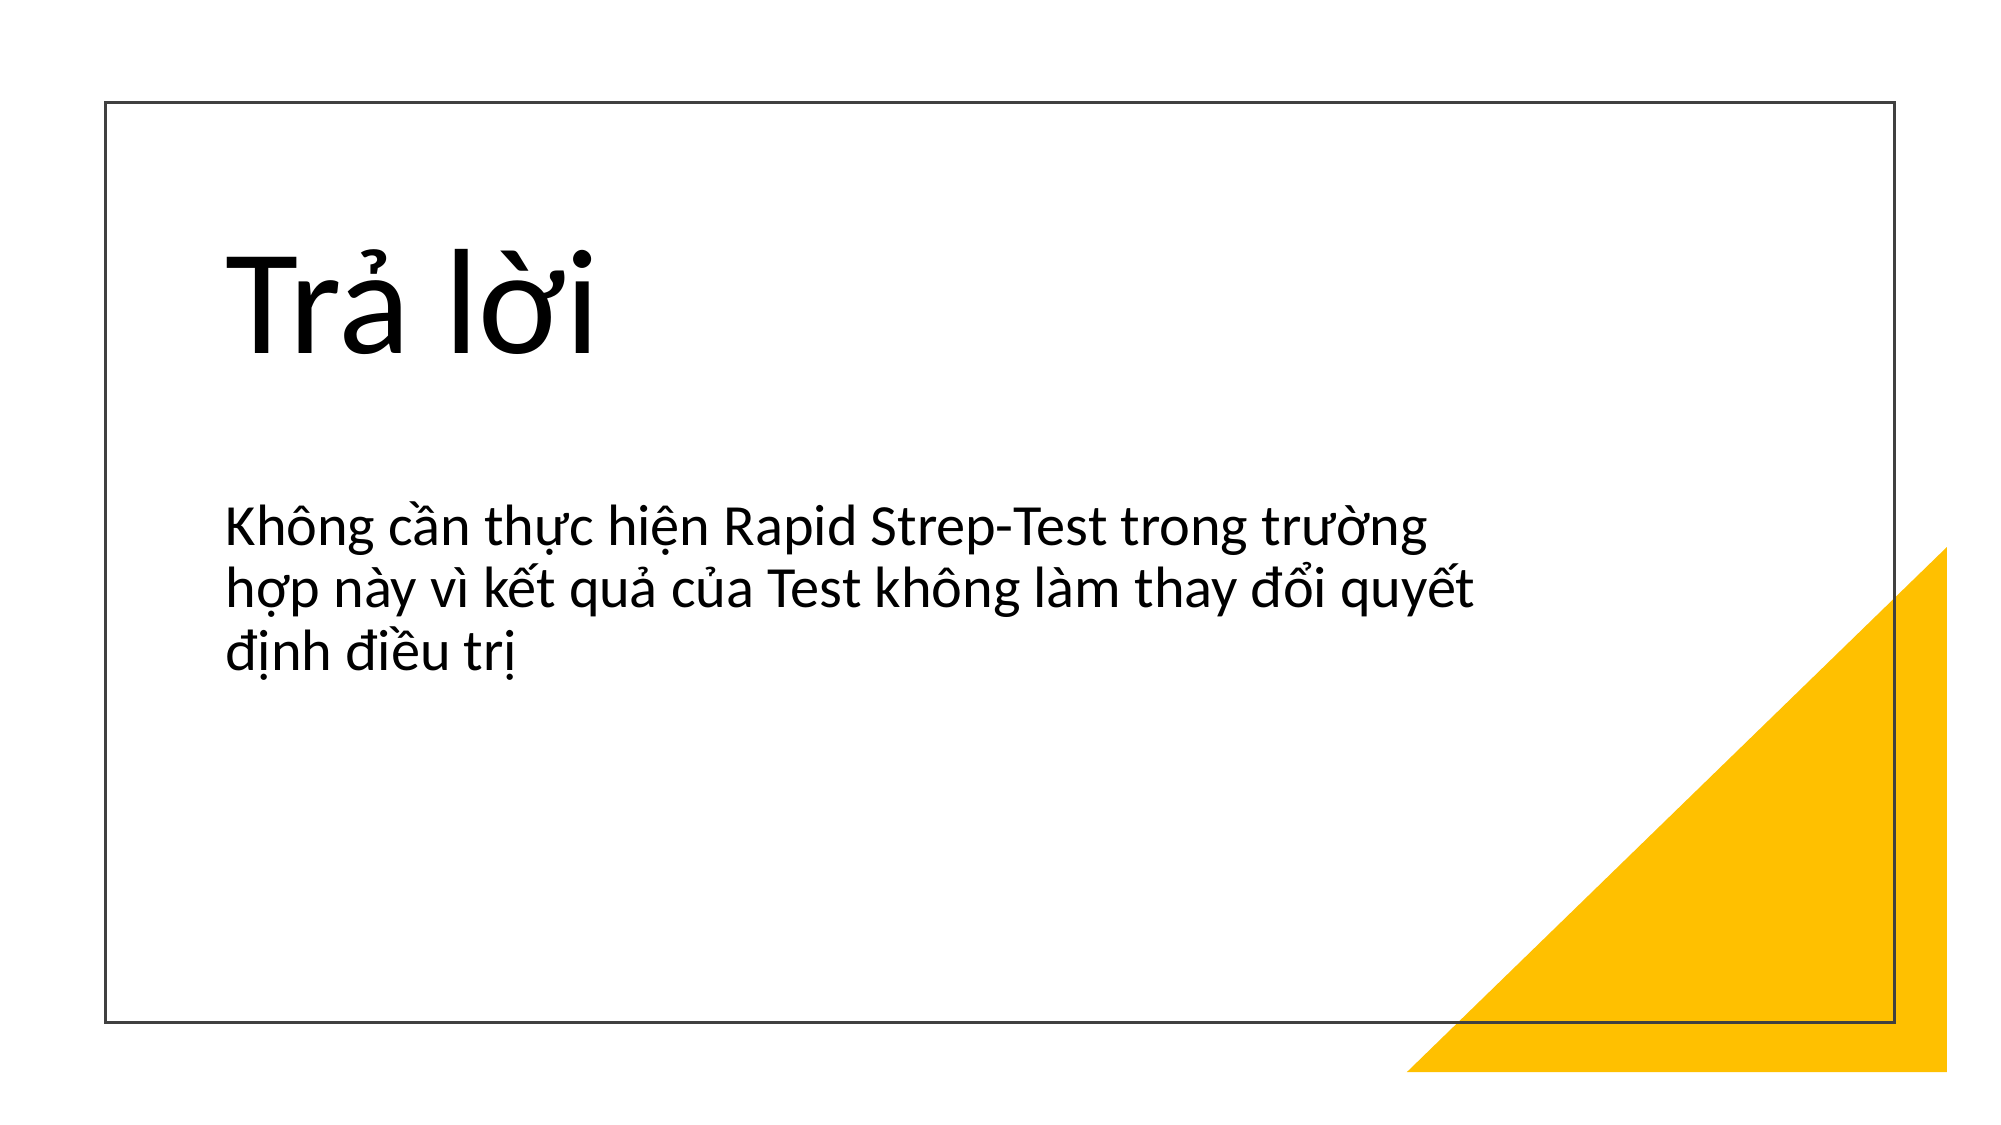

# Trả lời
Không cần thực hiện Rapid Strep-Test trong trường hợp này vì kết quả của Test không làm thay đổi quyết định điều trị